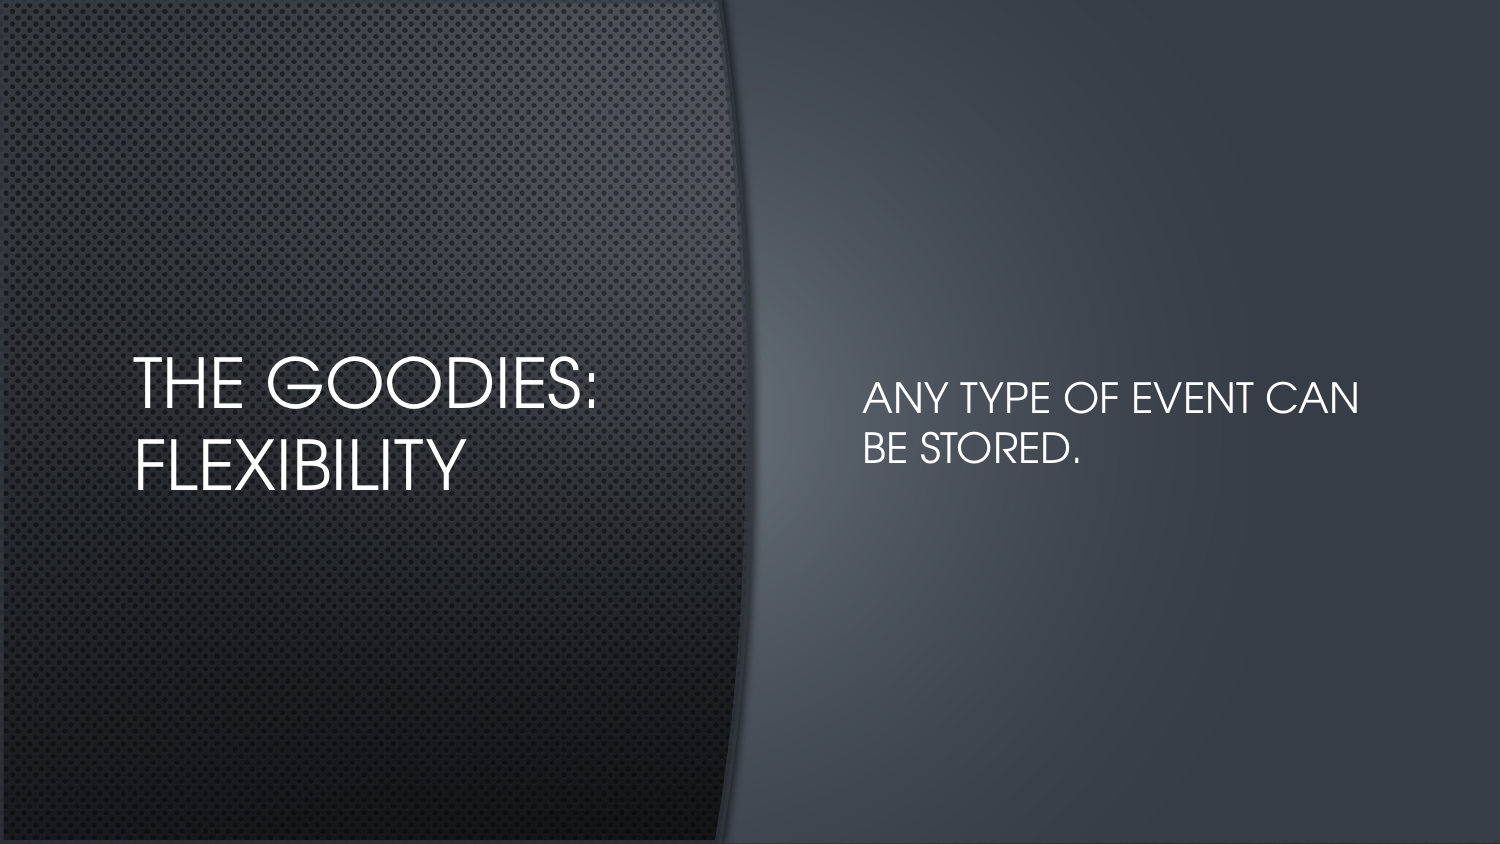

# The goodies: Flexibility
Any type of Event can be stored.